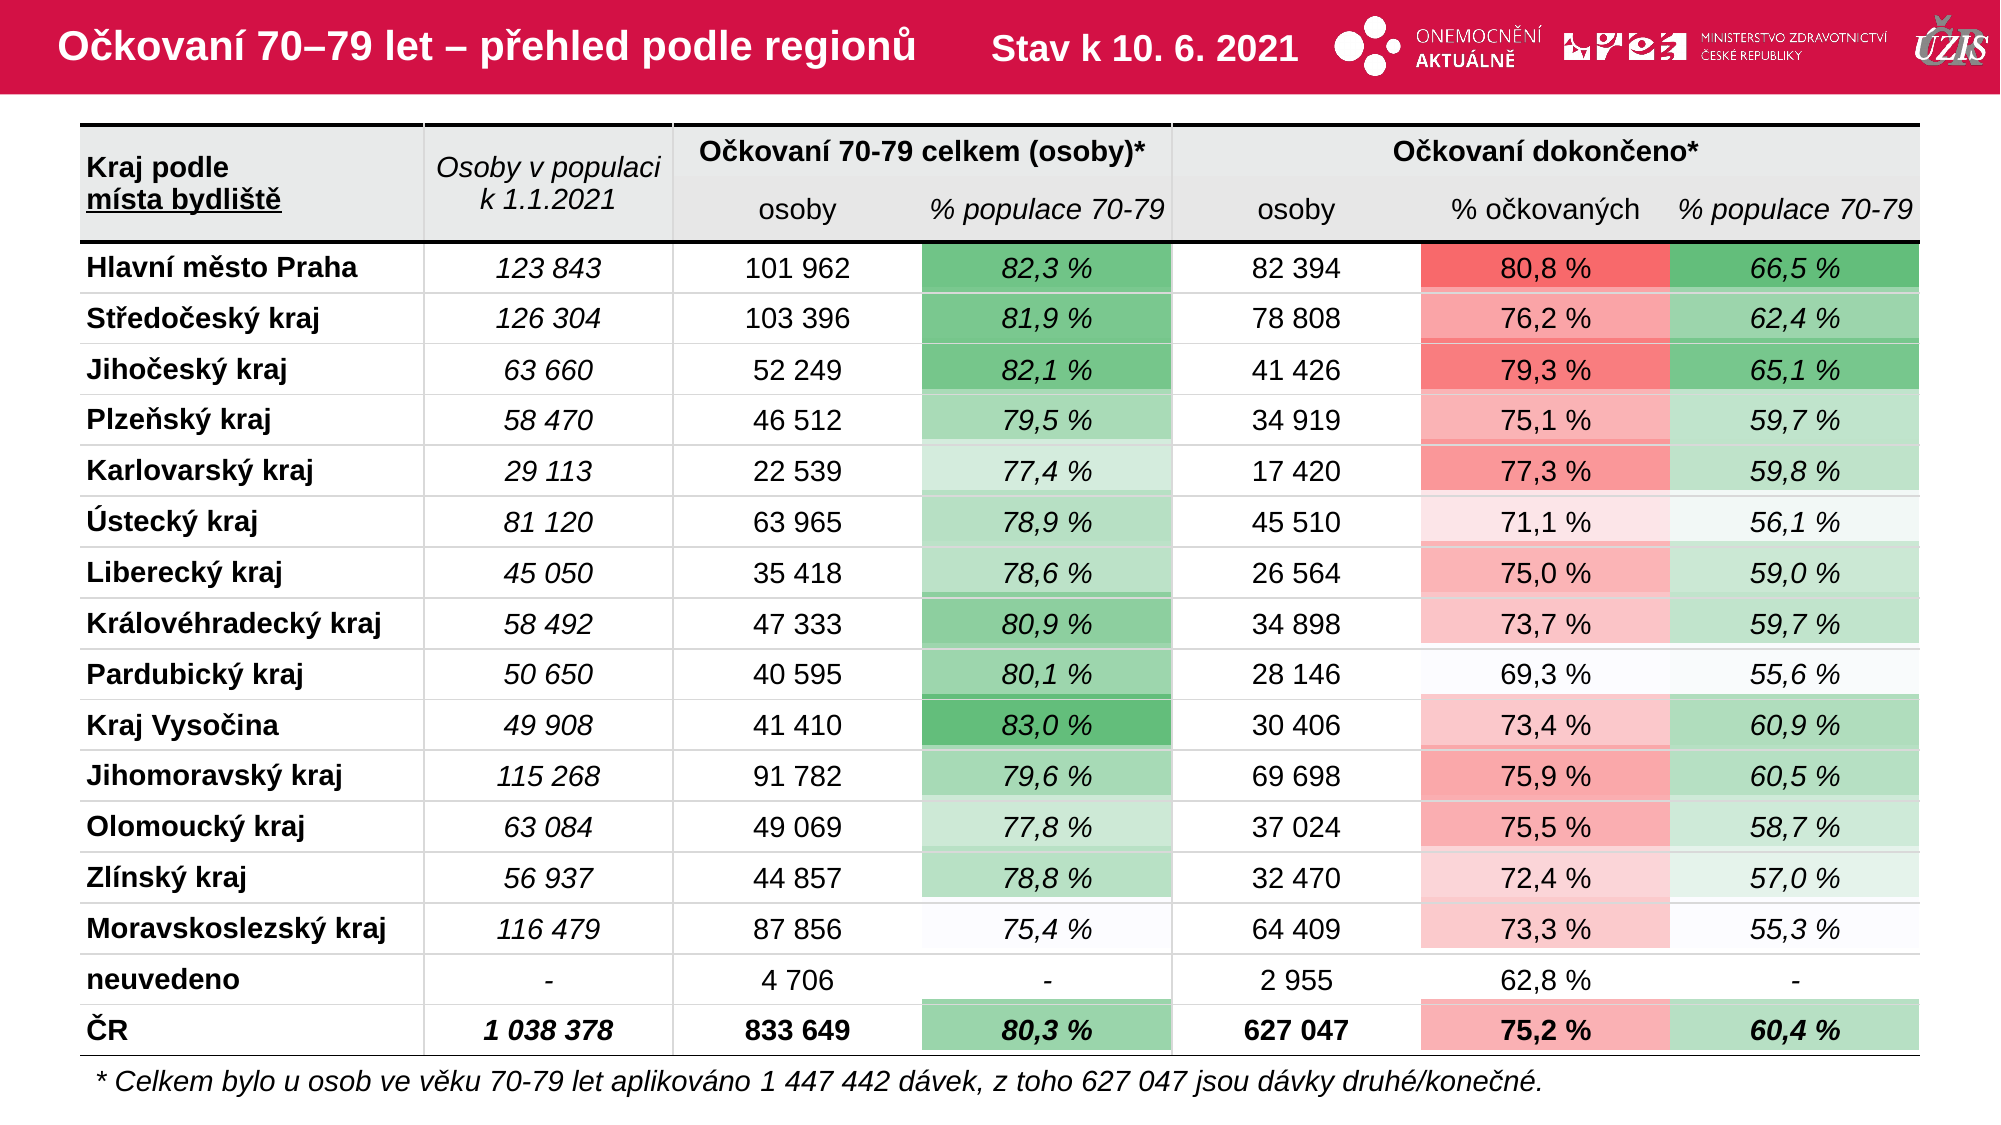

# Očkovaní 70–79 let – přehled podle regionů
Stav k 10. 6. 2021
| Kraj podle místa bydliště | Osoby v populaci k 1.1.2021 | Očkovaní 70-79 celkem (osoby)\* |  | Očkovaní dokončeno\* |  |  |
| --- | --- | --- | --- | --- | --- | --- |
|  |  | osoby | % populace 70-79 | osoby | % očkovaných | % populace 70-79 |
| Hlavní město Praha | 123 843 | 101 962 | 82,3 % | 82 394 | 80,8 % | 66,5 % |
| Středočeský kraj | 126 304 | 103 396 | 81,9 % | 78 808 | 76,2 % | 62,4 % |
| Jihočeský kraj | 63 660 | 52 249 | 82,1 % | 41 426 | 79,3 % | 65,1 % |
| Plzeňský kraj | 58 470 | 46 512 | 79,5 % | 34 919 | 75,1 % | 59,7 % |
| Karlovarský kraj | 29 113 | 22 539 | 77,4 % | 17 420 | 77,3 % | 59,8 % |
| Ústecký kraj | 81 120 | 63 965 | 78,9 % | 45 510 | 71,1 % | 56,1 % |
| Liberecký kraj | 45 050 | 35 418 | 78,6 % | 26 564 | 75,0 % | 59,0 % |
| Královéhradecký kraj | 58 492 | 47 333 | 80,9 % | 34 898 | 73,7 % | 59,7 % |
| Pardubický kraj | 50 650 | 40 595 | 80,1 % | 28 146 | 69,3 % | 55,6 % |
| Kraj Vysočina | 49 908 | 41 410 | 83,0 % | 30 406 | 73,4 % | 60,9 % |
| Jihomoravský kraj | 115 268 | 91 782 | 79,6 % | 69 698 | 75,9 % | 60,5 % |
| Olomoucký kraj | 63 084 | 49 069 | 77,8 % | 37 024 | 75,5 % | 58,7 % |
| Zlínský kraj | 56 937 | 44 857 | 78,8 % | 32 470 | 72,4 % | 57,0 % |
| Moravskoslezský kraj | 116 479 | 87 856 | 75,4 % | 64 409 | 73,3 % | 55,3 % |
| neuvedeno | - | 4 706 | - | 2 955 | 62,8 % | - |
| ČR | 1 038 378 | 833 649 | 80,3 % | 627 047 | 75,2 % | 60,4 % |
|  |  |  |  |  |  |
| --- | --- | --- | --- | --- | --- |
|  |  |  |  |  |  |
|  |  |  |  |  |  |
|  |  |  |  |  |  |
|  |  |  |  |  |  |
|  |  |  |  |  |  |
|  |  |  |  |  |  |
|  |  |  |  |  |  |
|  |  |  |  |  |  |
|  |  |  |  |  |  |
|  |  |  |  |  |  |
|  |  |  |  |  |  |
|  |  |  |  |  |  |
|  |  |  |  |  |  |
|  |  |  |  |  |  |
|  |  |  |  |  |  |
* Celkem bylo u osob ve věku 70-79 let aplikováno 1 447 442 dávek, z toho 627 047 jsou dávky druhé/konečné.